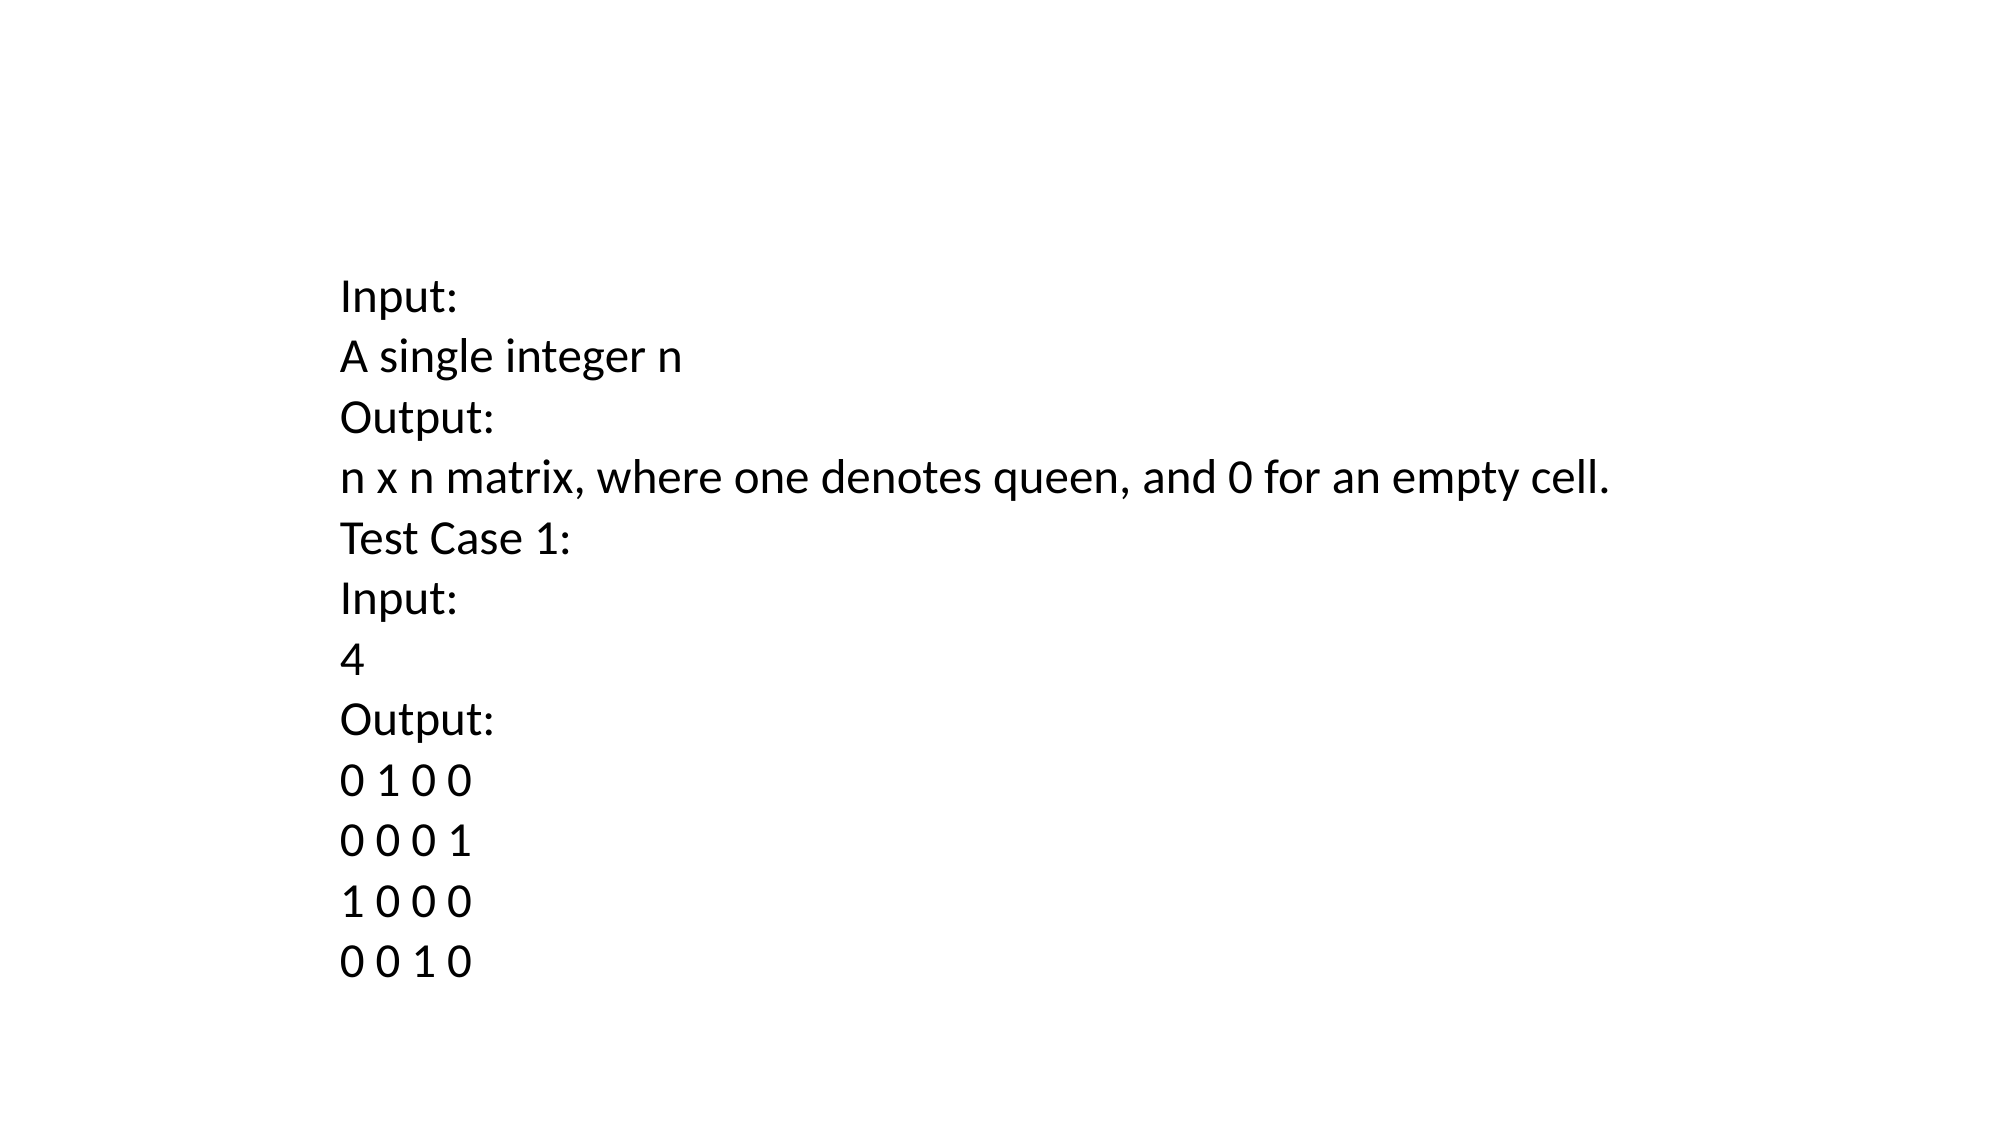

#
Input:
A single integer n
Output:
n x n matrix, where one denotes queen, and 0 for an empty cell.
Test Case 1:
Input:
4
Output:
0 1 0 0
0 0 0 1
1 0 0 0
0 0 1 0